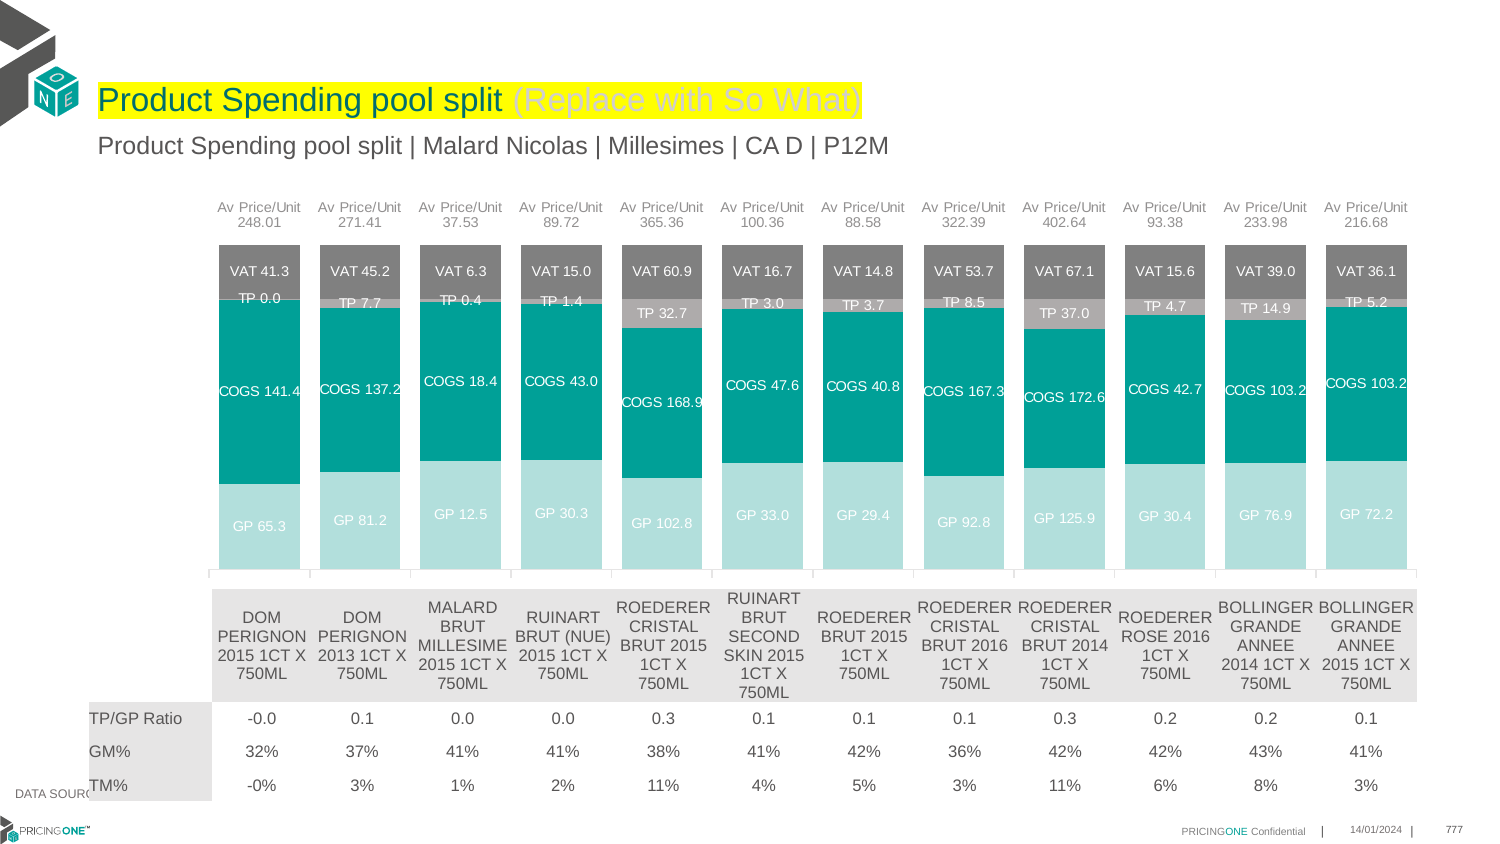

# Product Spending pool split (Replace with So What)
Product Spending pool split | Malard Nicolas | Millesimes | CA D | P12M

### Chart

| Category | GP | COGS | TP | VAT |
|---|---|---|---|---|
| Av Price/Unit 248.01 | 65.3126 | 141.40450915750918 | -0.04433748473746846 | 41.33455433455432 |
| Av Price/Unit 271.41 | 81.2390867219917 | 137.24929626556016 | 7.690731811894807 | 45.23582295988939 |
| Av Price/Unit 37.53 | 12.51998528735632 | 18.35010183908046 | 0.4047623754789278 | 6.2549808429118805 |
| Av Price/Unit 89.72 | 30.34661100478469 | 42.99497320574162 | 1.423168580542253 | 14.952950558213722 |
| Av Price/Unit 365.36 | 102.81672142857144 | 168.9014375 | 32.746126785714296 | 60.892857142857075 |
| Av Price/Unit 100.36 | 33.01534395604396 | 47.64625274725275 | 2.9693556776556846 | 16.72619047619048 |
| Av Price/Unit 88.58 | 29.361201724137928 | 40.792107471264366 | 3.663740613026846 | 14.763409961685817 |
| Av Price/Unit 322.39 | 92.83811818181817 | 167.28715909090909 | 8.5300257575758 | 53.731060606060595 |
| Av Price/Unit 402.64 | 125.88807777777782 | 172.62506944444442 | 37.0192601851852 | 67.1064814814815 |
| Av Price/Unit 93.38 | 30.43470465116279 | 42.66762790697674 | 4.714204909560721 | 15.563307493540034 |
| Av Price/Unit 233.98 | 76.89863617021278 | 103.18999999999996 | 14.893633333333355 | 38.99645390070919 |
| Av Price/Unit 216.68 | 72.207725 | 103.19 | 5.170456818181805 | 36.11363636363637 |
|  | DOM PERIGNON 2015 1CT X 750ML | DOM PERIGNON 2013 1CT X 750ML | MALARD BRUT MILLESIME 2015 1CT X 750ML | RUINART BRUT (NUE) 2015 1CT X 750ML | ROEDERER CRISTAL BRUT 2015 1CT X 750ML | RUINART BRUT SECOND SKIN 2015 1CT X 750ML | ROEDERER BRUT 2015 1CT X 750ML | ROEDERER CRISTAL BRUT 2016 1CT X 750ML | ROEDERER CRISTAL BRUT 2014 1CT X 750ML | ROEDERER ROSE 2016 1CT X 750ML | BOLLINGER GRANDE ANNEE 2014 1CT X 750ML | BOLLINGER GRANDE ANNEE 2015 1CT X 750ML |
| --- | --- | --- | --- | --- | --- | --- | --- | --- | --- | --- | --- | --- |
| TP/GP Ratio | -0.0 | 0.1 | 0.0 | 0.0 | 0.3 | 0.1 | 0.1 | 0.1 | 0.3 | 0.2 | 0.2 | 0.1 |
| GM% | 32% | 37% | 41% | 41% | 38% | 41% | 42% | 36% | 42% | 42% | 43% | 41% |
| TM% | -0% | 3% | 1% | 2% | 11% | 4% | 5% | 3% | 11% | 6% | 8% | 3% |
DATA SOURCE: Client P&L

14/01/2024
777